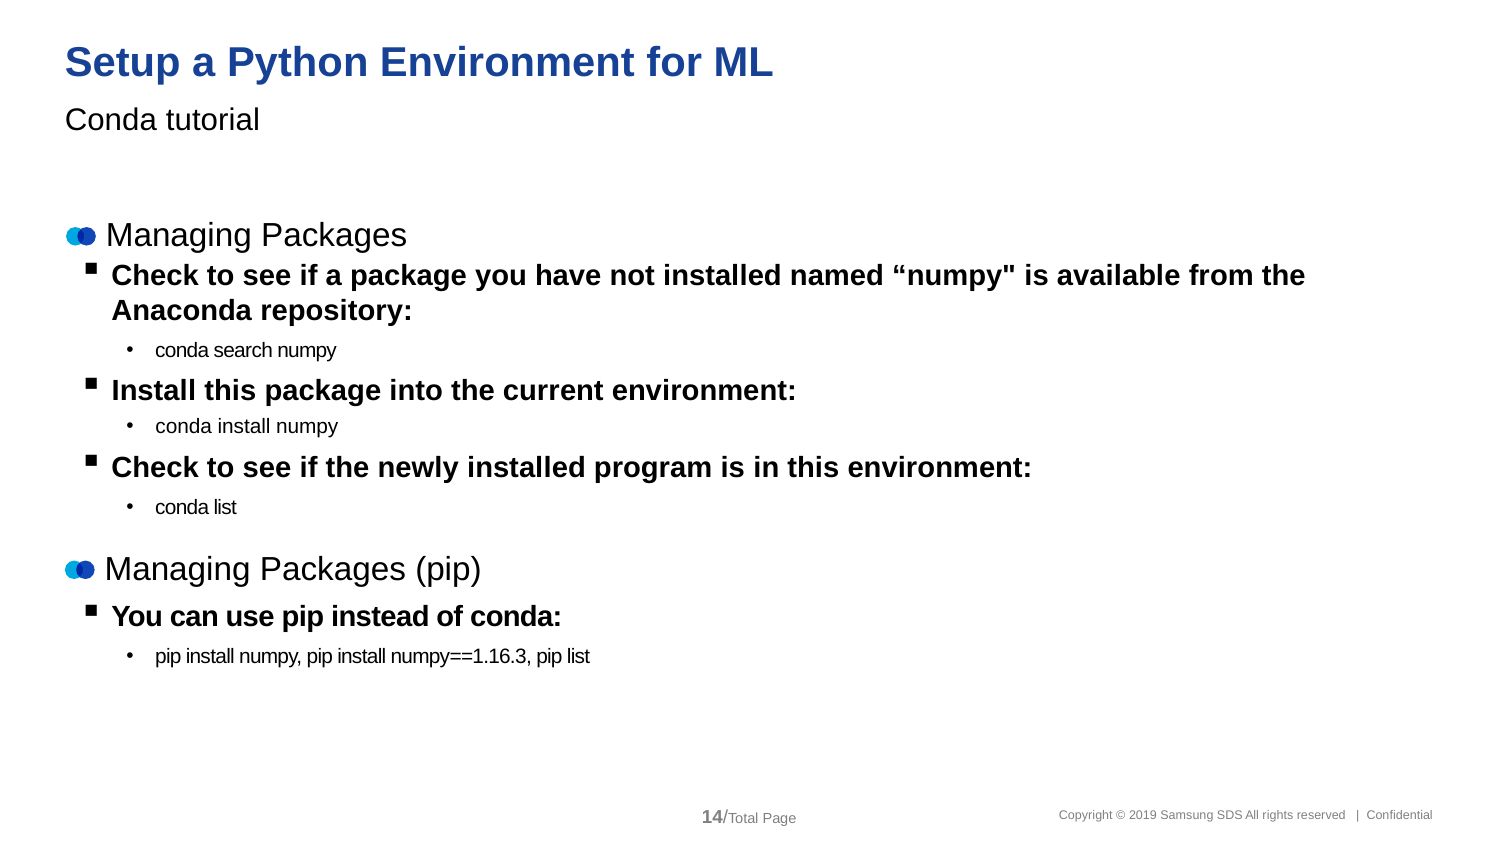

# Setup a Python Environment for ML
Conda tutorial
Managing Packages

Check to see if a package you have not installed named “numpy" is available from the Anaconda repository:
conda search numpy
Install this package into the current environment:
conda install numpy
Check to see if the newly installed program is in this environment:
conda list

Managing Packages (pip)

You can use pip instead of conda:
pip install numpy, pip install numpy==1.16.3, pip list